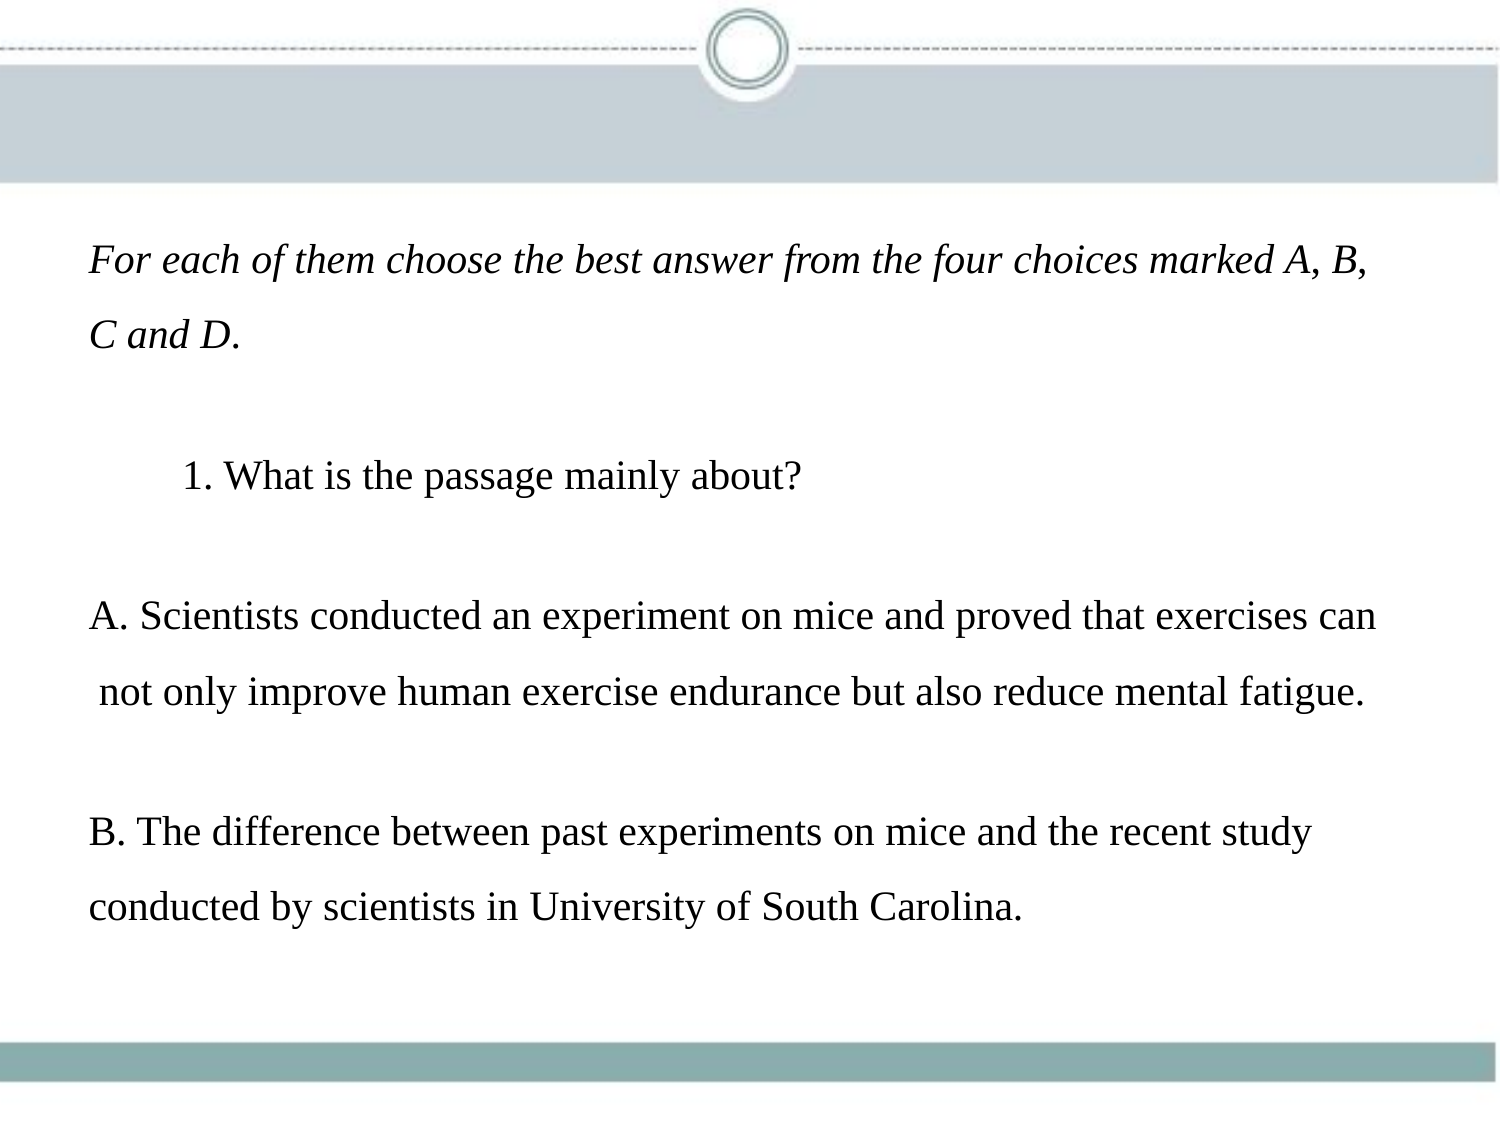

For each of them choose the best answer from the four choices marked A, B,
C and D.
　　1. What is the passage mainly about?
A. Scientists conducted an experiment on mice and proved that exercises can
 not only improve human exercise endurance but also reduce mental fatigue.
B. The difference between past experiments on mice and the recent study
conducted by scientists in University of South Carolina.